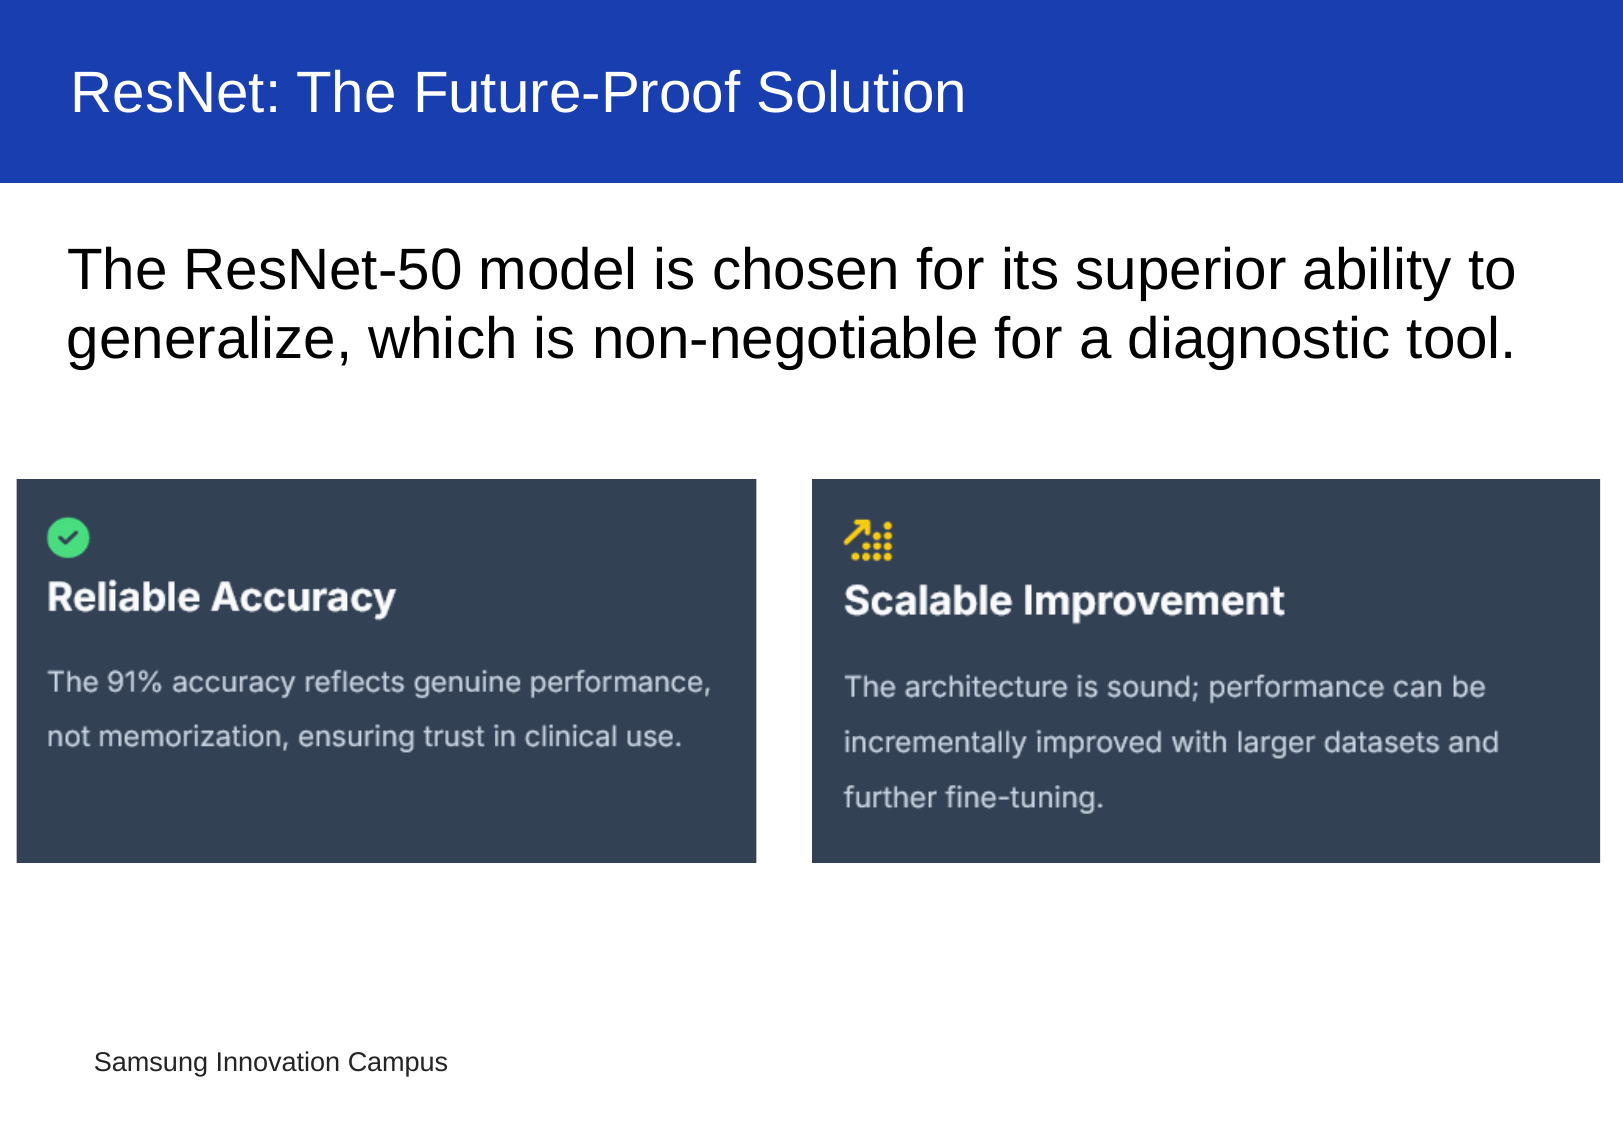

ResNet: The Future-Proof Solution

The ResNet-50 model is chosen for its superior ability to generalize, which is non-negotiable for a diagnostic tool.

Samsung Innovation Campus